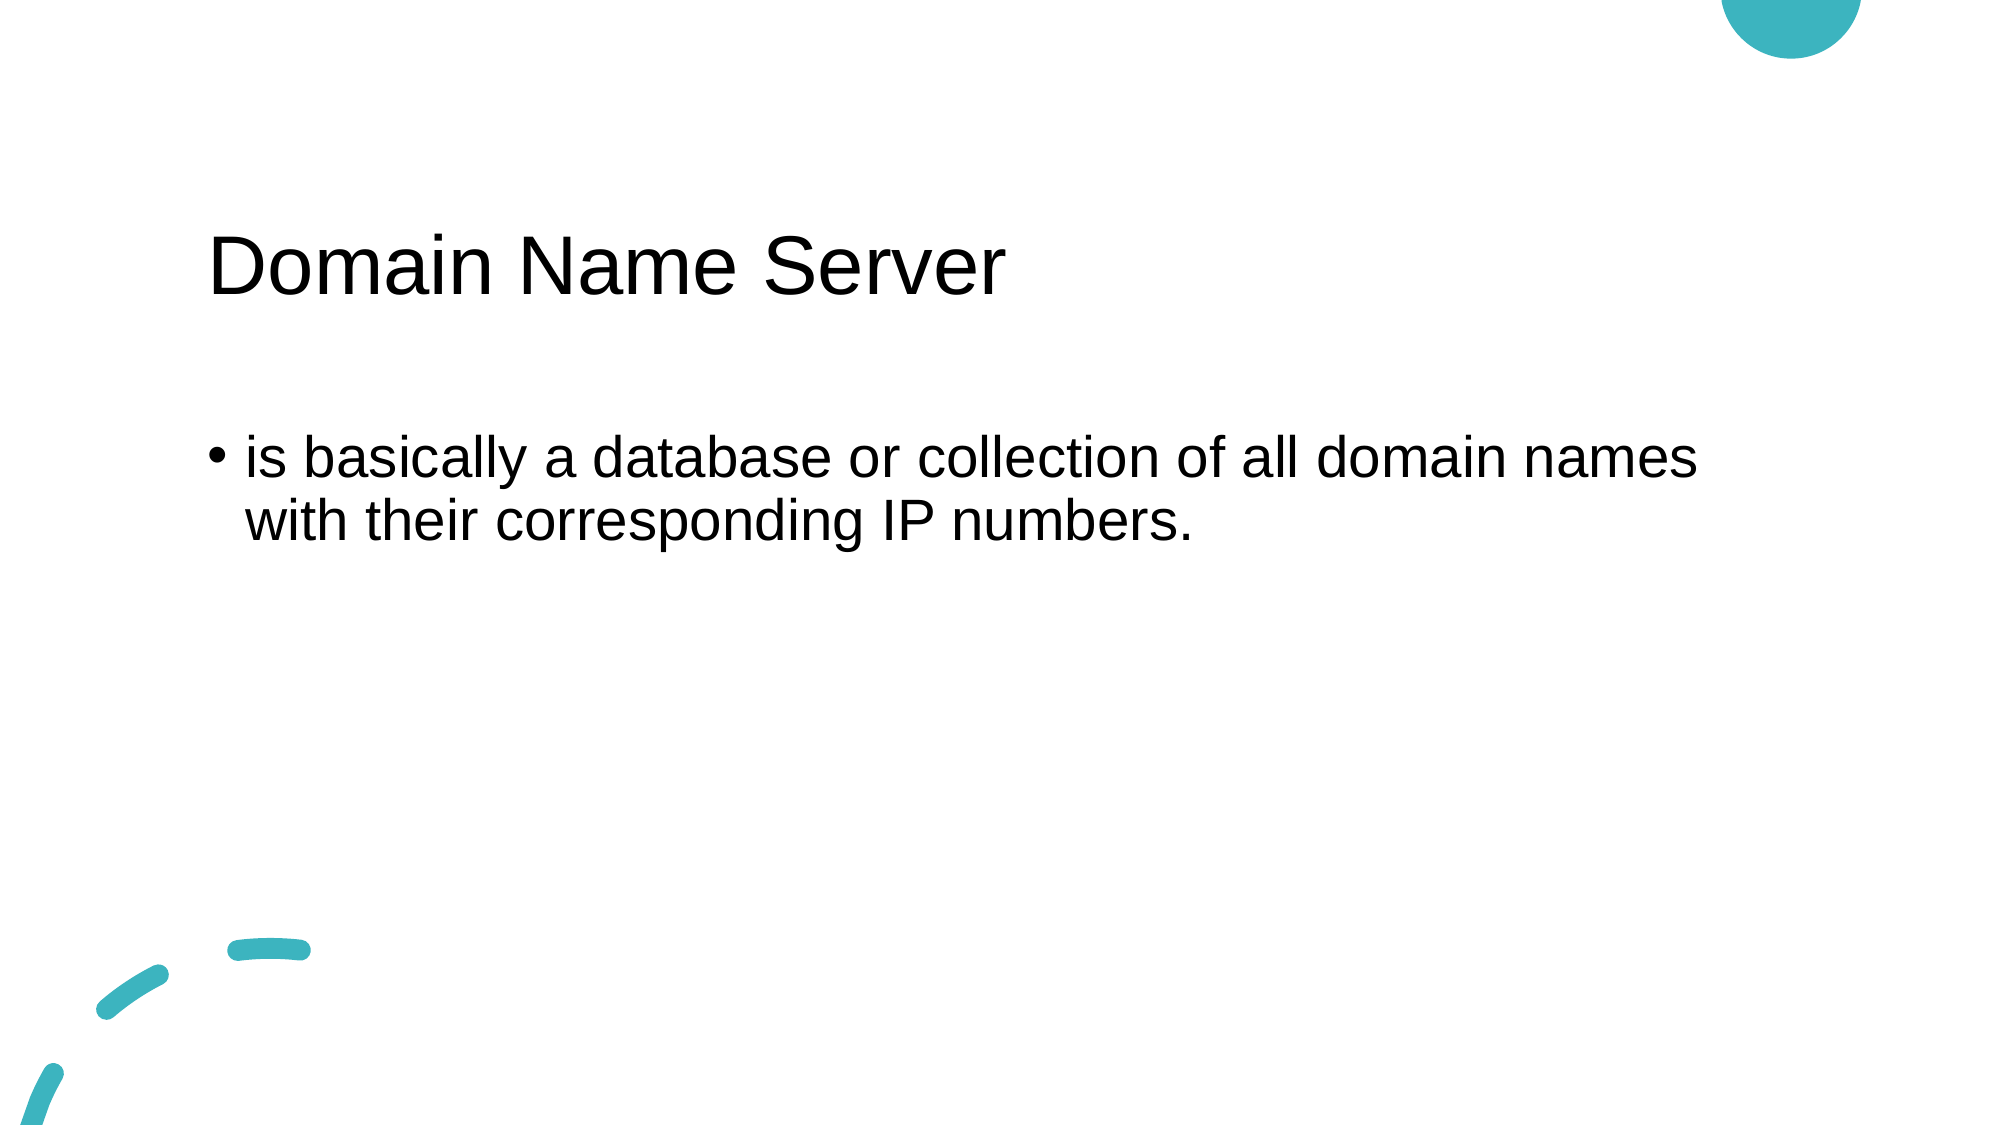

# Domain Name Server
is basically a database or collection of all domain names with their corresponding IP numbers.